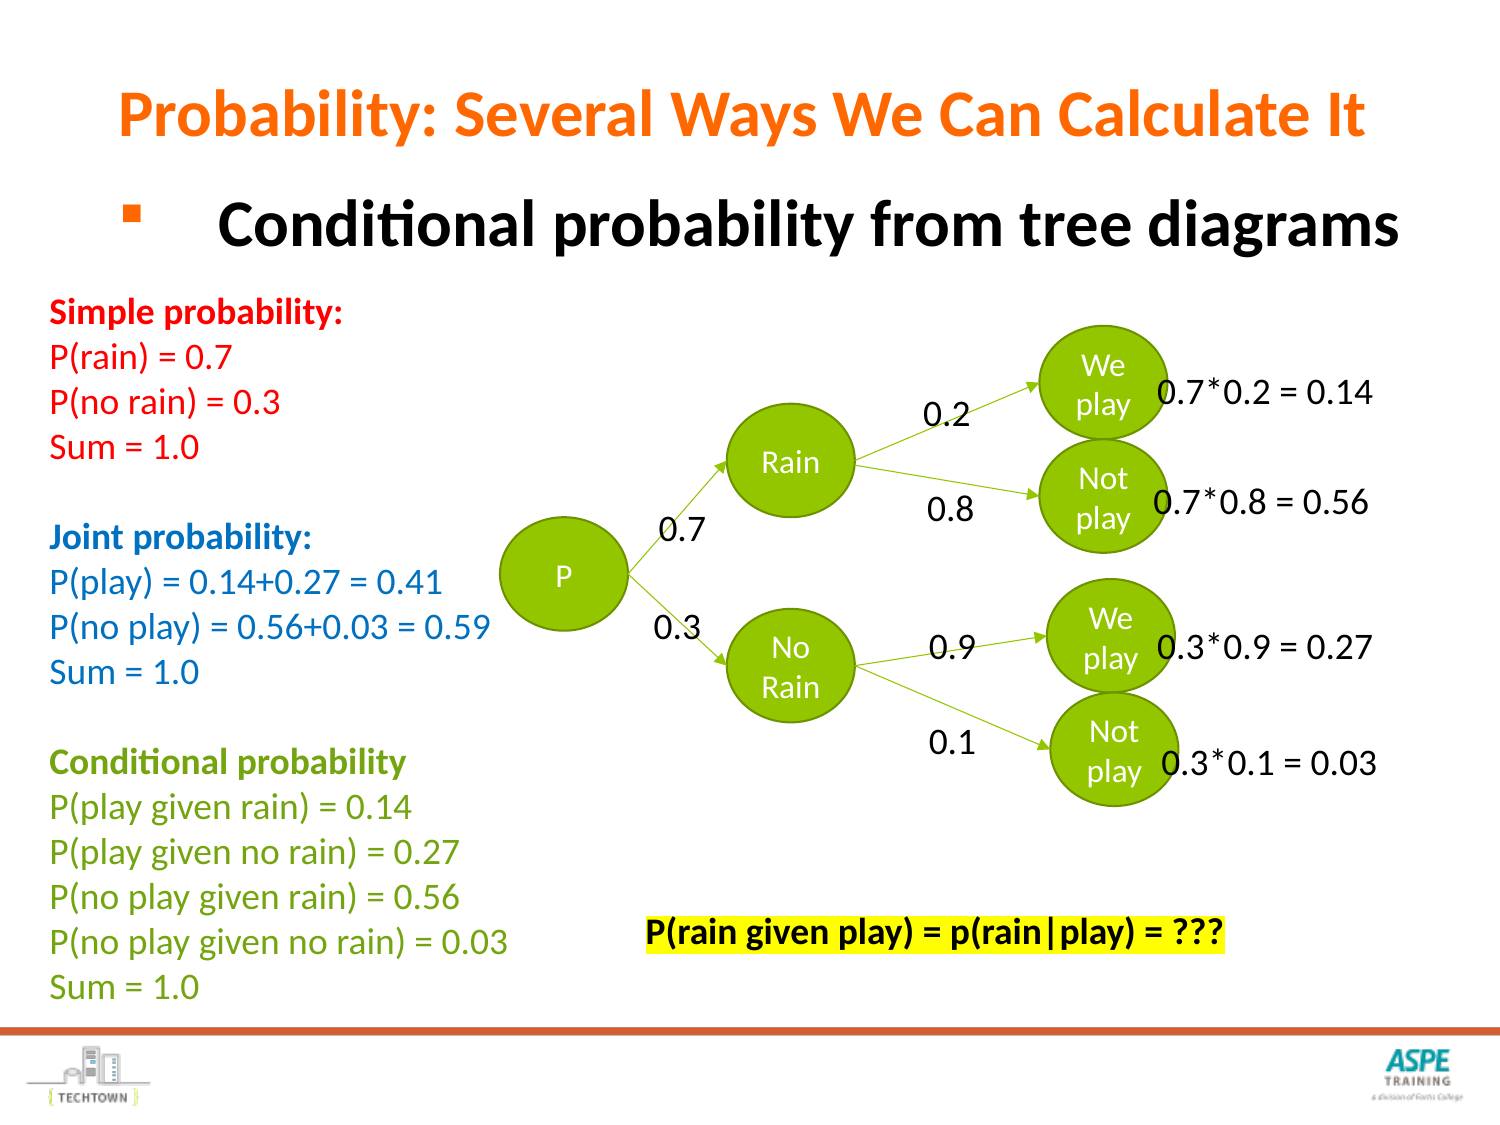

# Probability: Several Ways We Can Calculate It
Conditional probability from tree diagrams
Simple probability:
P(rain) = 0.7
P(no rain) = 0.3
Sum = 1.0

Joint probability:
P(play) = 0.14+0.27 = 0.41
P(no play) = 0.56+0.03 = 0.59
Sum = 1.0

Conditional probability
P(play given rain) = 0.14
P(play given no rain) = 0.27
P(no play given rain) = 0.56
P(no play given no rain) = 0.03
Sum = 1.0
We play
0.7*0.2 = 0.14
0.2
Rain
Not play
0.7*0.8 = 0.56
0.8
0.7
P
We play
0.3
No Rain
0.9
0.3*0.9 = 0.27
Not play
0.1
0.3*0.1 = 0.03
P(rain given play) = p(rain|play) = ???